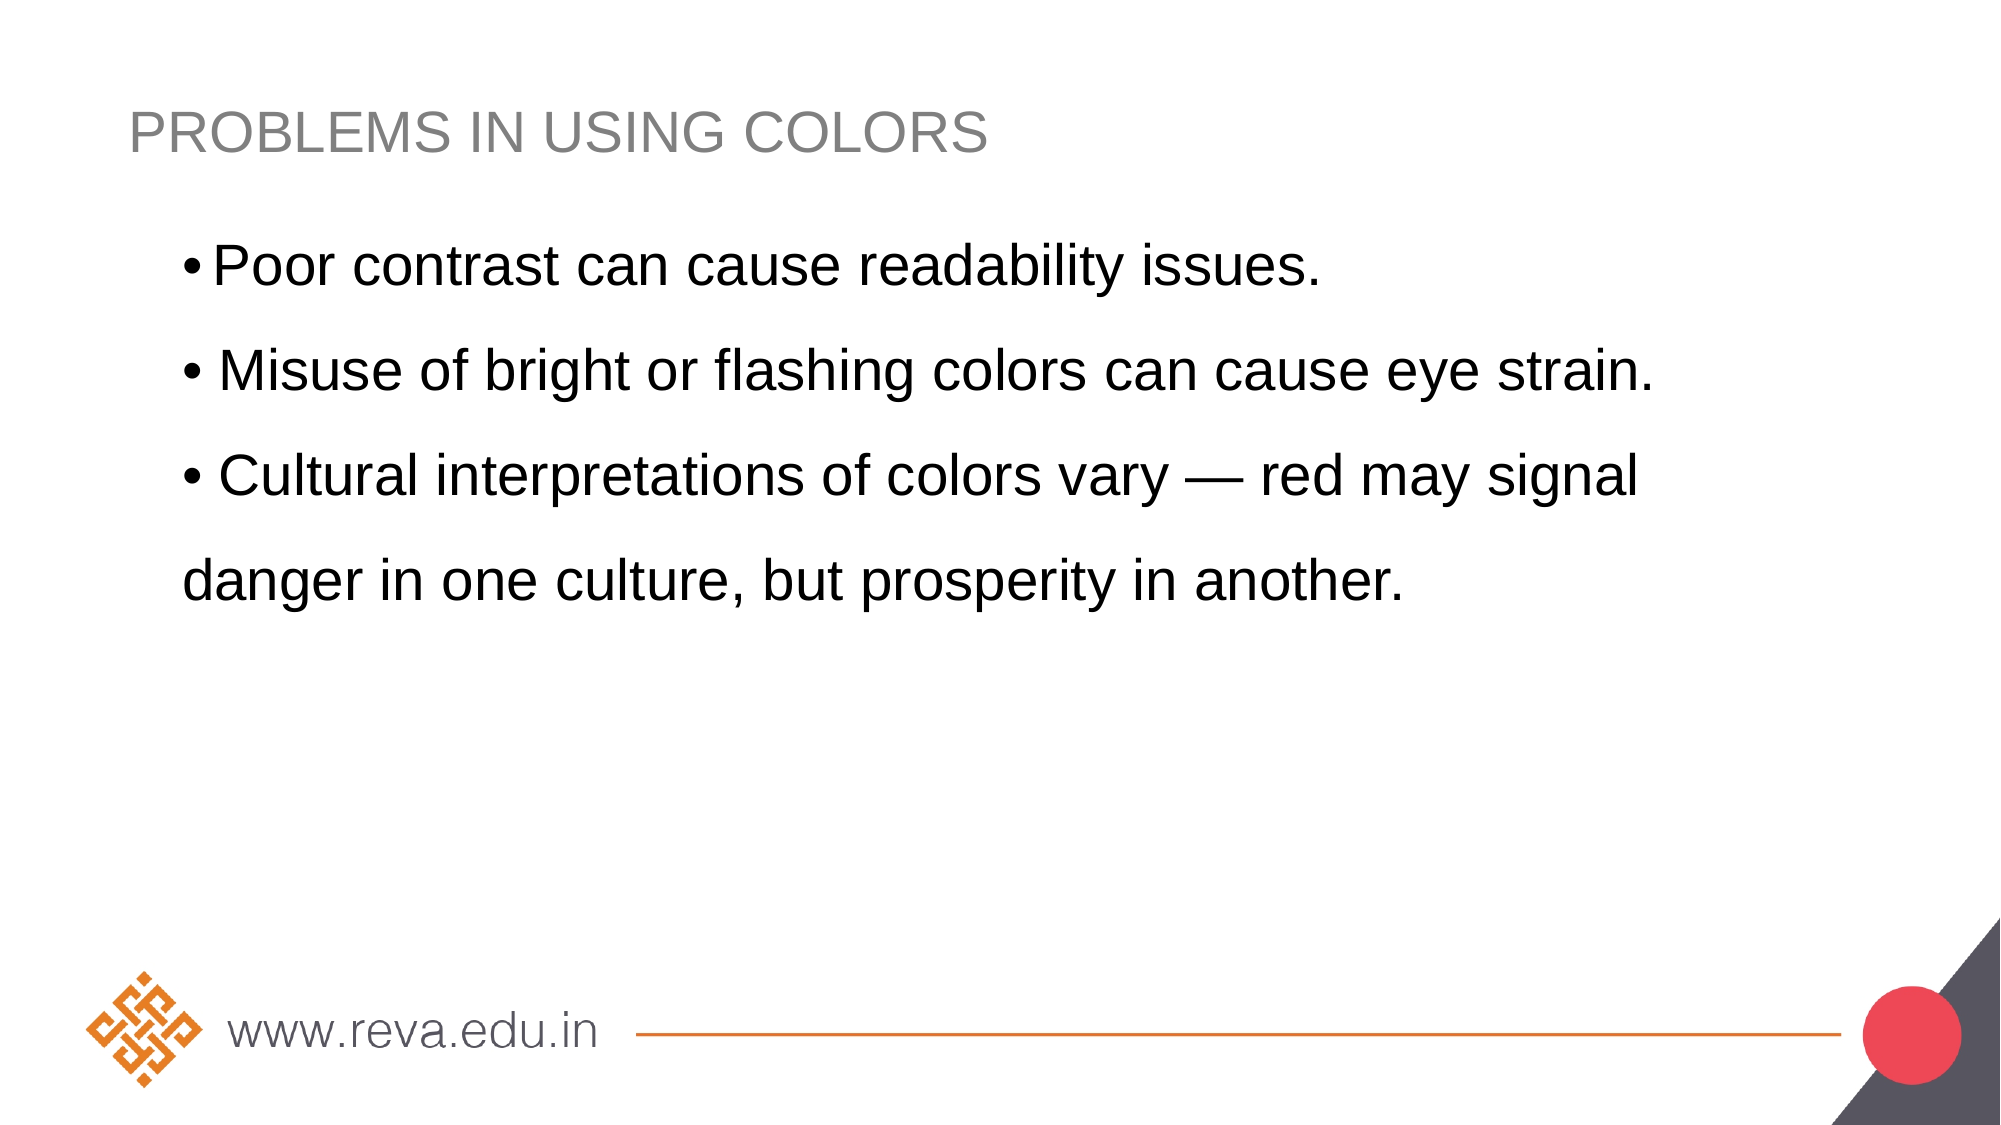

# Problems in Using Colors
• Poor contrast can cause readability issues.
• Misuse of bright or flashing colors can cause eye strain.
• Cultural interpretations of colors vary — red may signal danger in one culture, but prosperity in another.